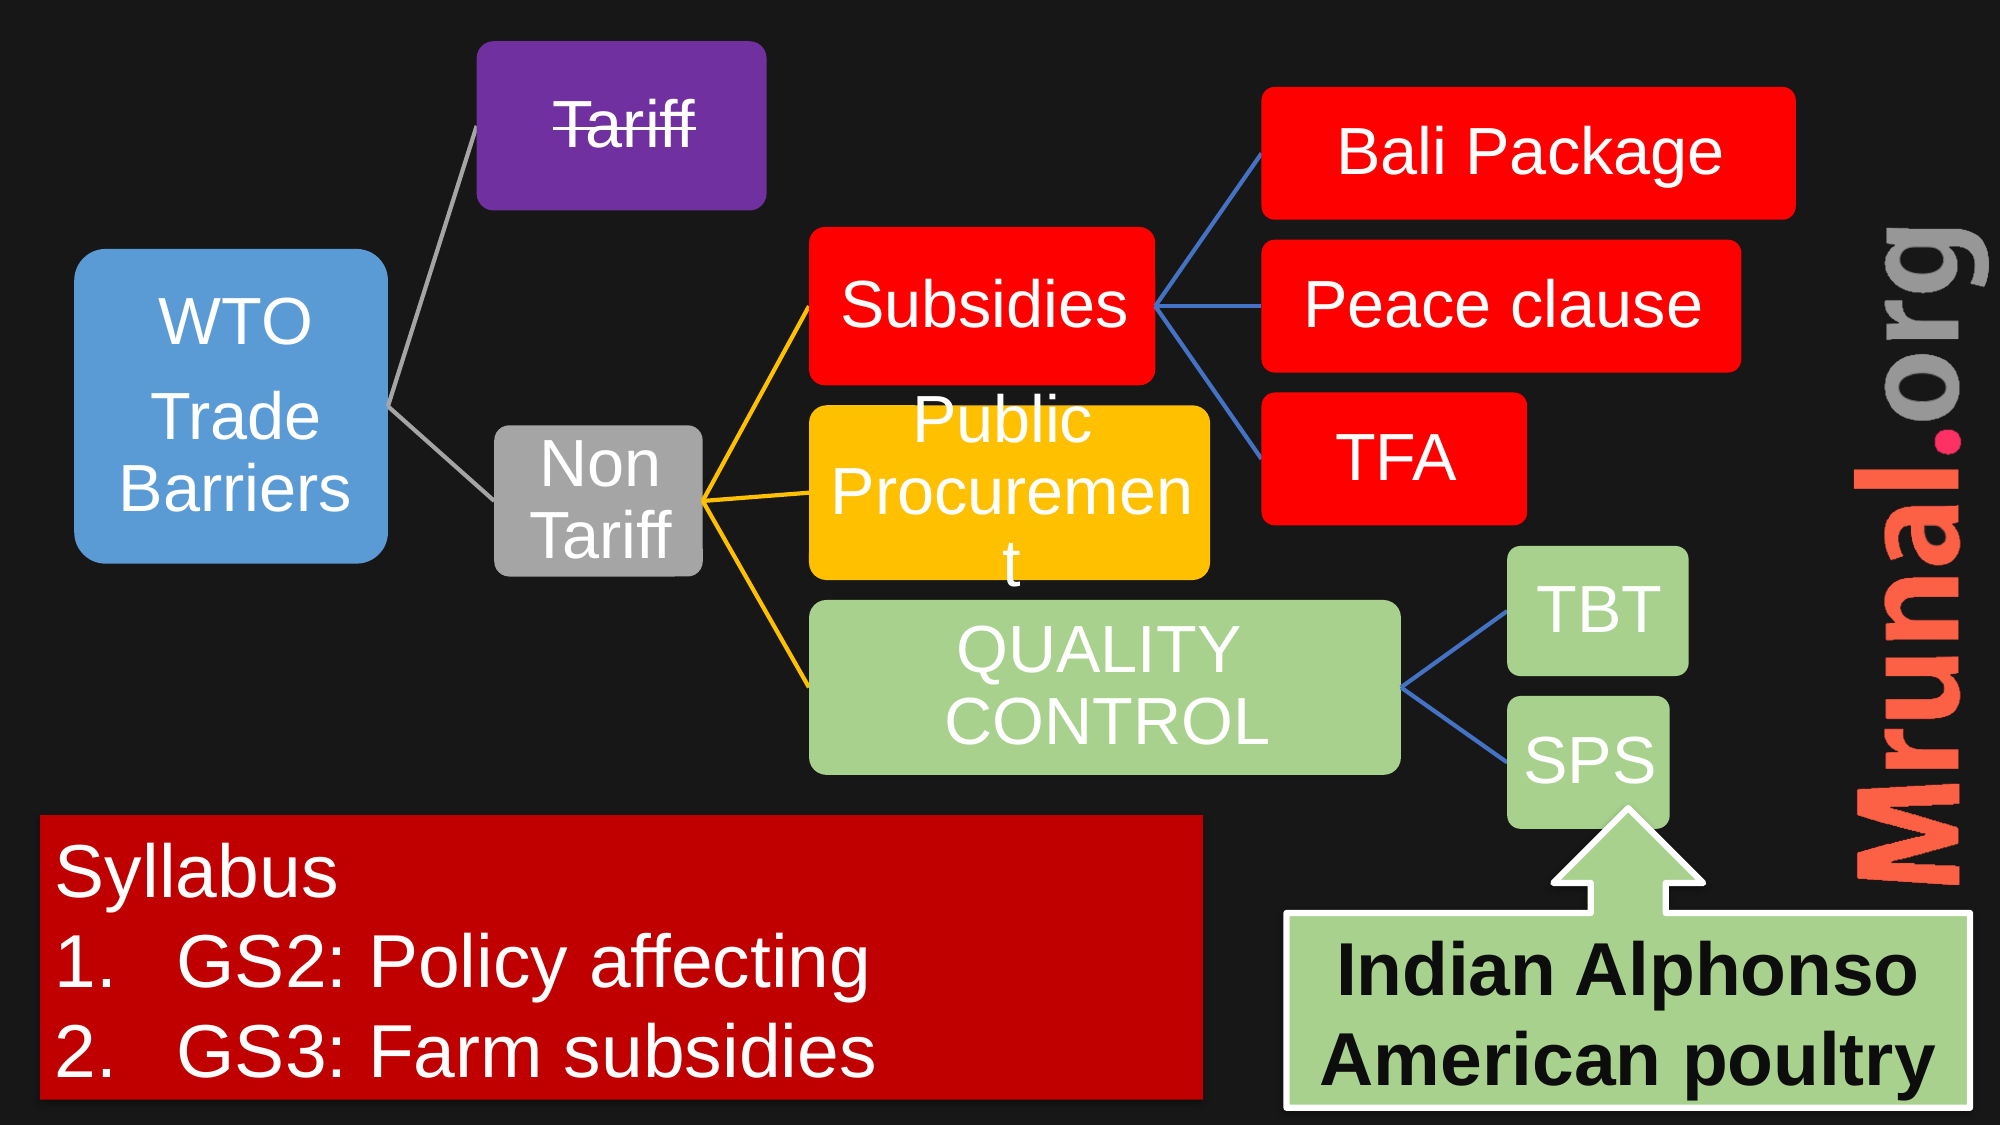

WTO
Trade
Barriers

Tariff

Non
Tariff

Subsidies

Bali Package

Peace clause

TFA

Public
Procurement

QUALITY  CONTROL

TBT

SPS
Indian Alphonso
American poultry
Syllabus
GS2: Policy affecting
GS3: Farm subsidies